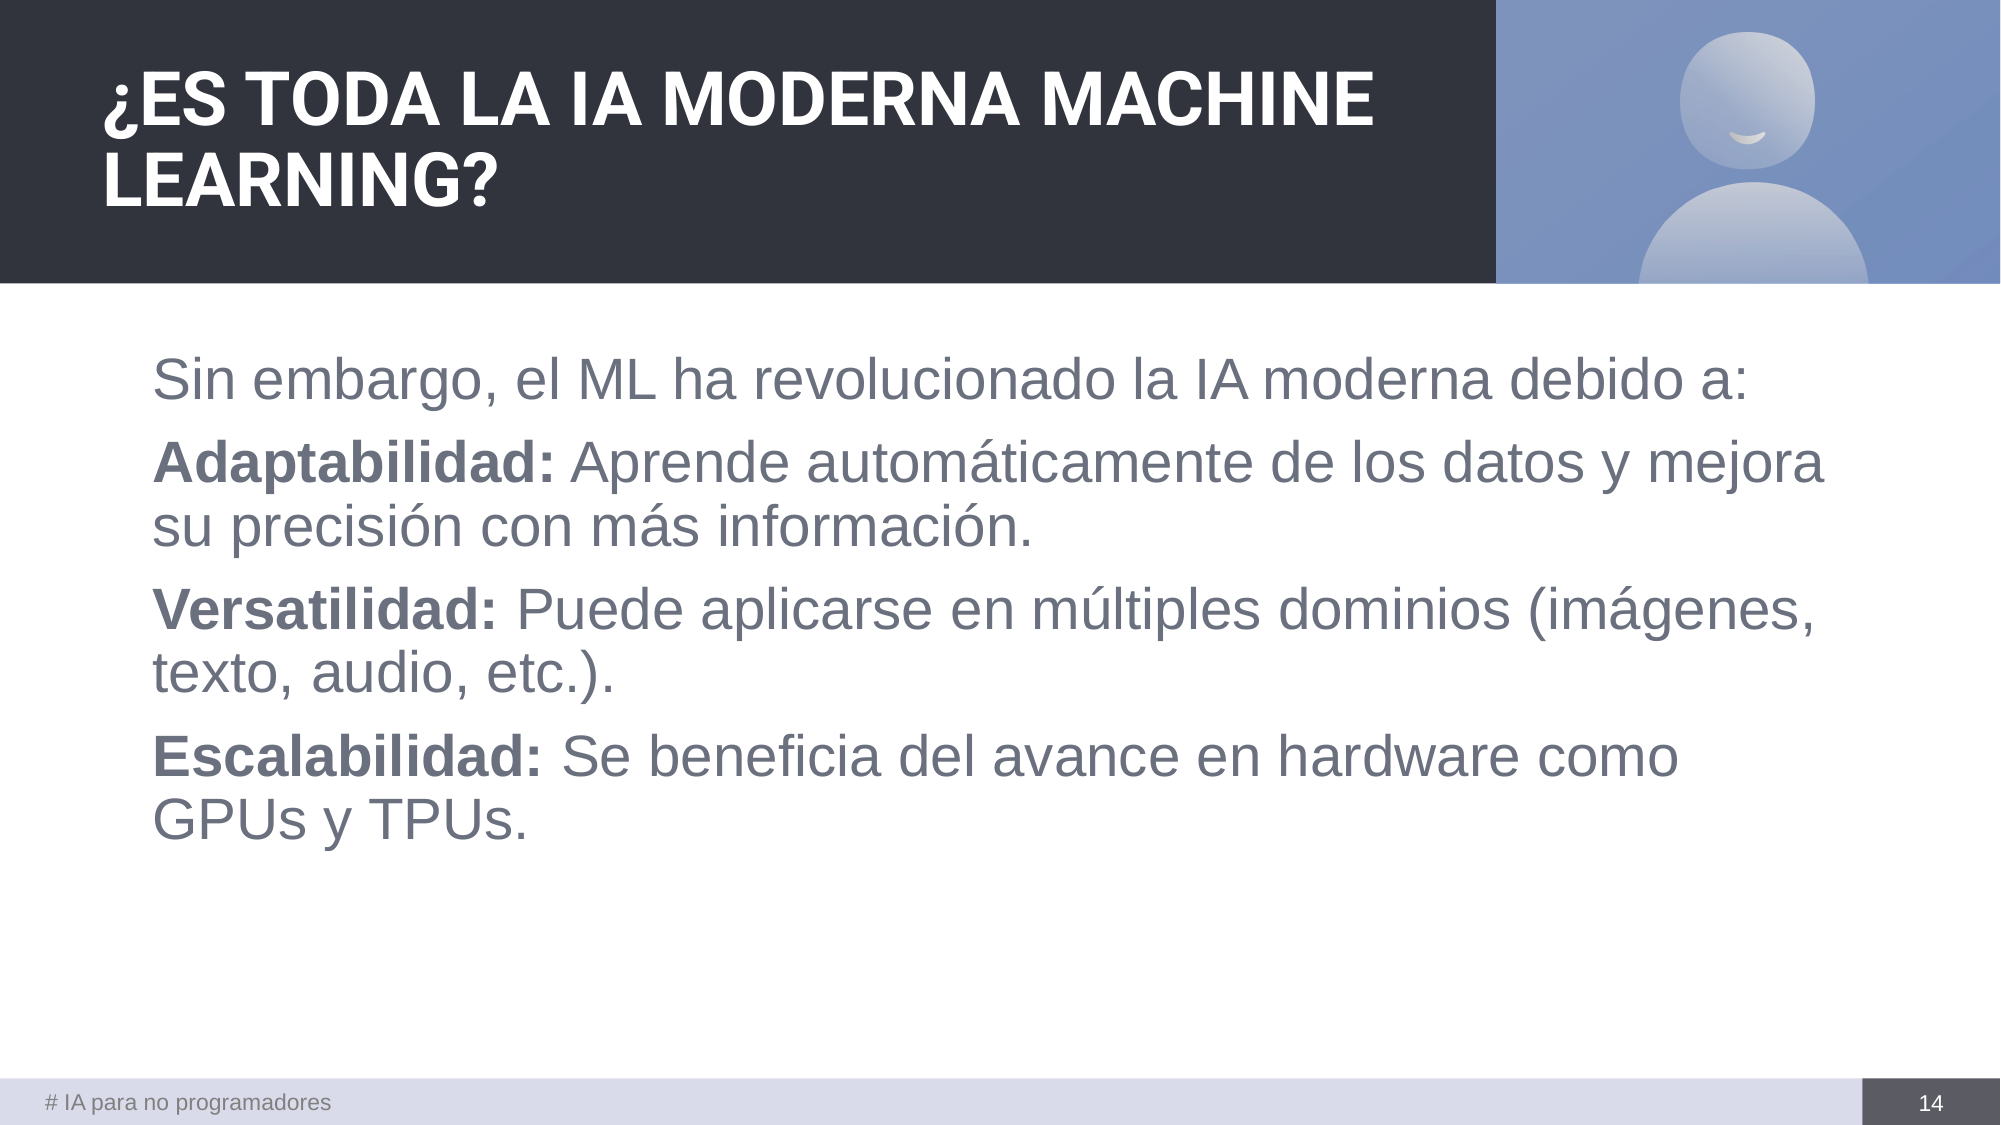

# ¿ES TODA LA IA MODERNA MACHINE LEARNING?
Sin embargo, el ML ha revolucionado la IA moderna debido a:
Adaptabilidad: Aprende automáticamente de los datos y mejora su precisión con más información.
Versatilidad: Puede aplicarse en múltiples dominios (imágenes, texto, audio, etc.).
Escalabilidad: Se beneficia del avance en hardware como GPUs y TPUs.
# IA para no programadores
14